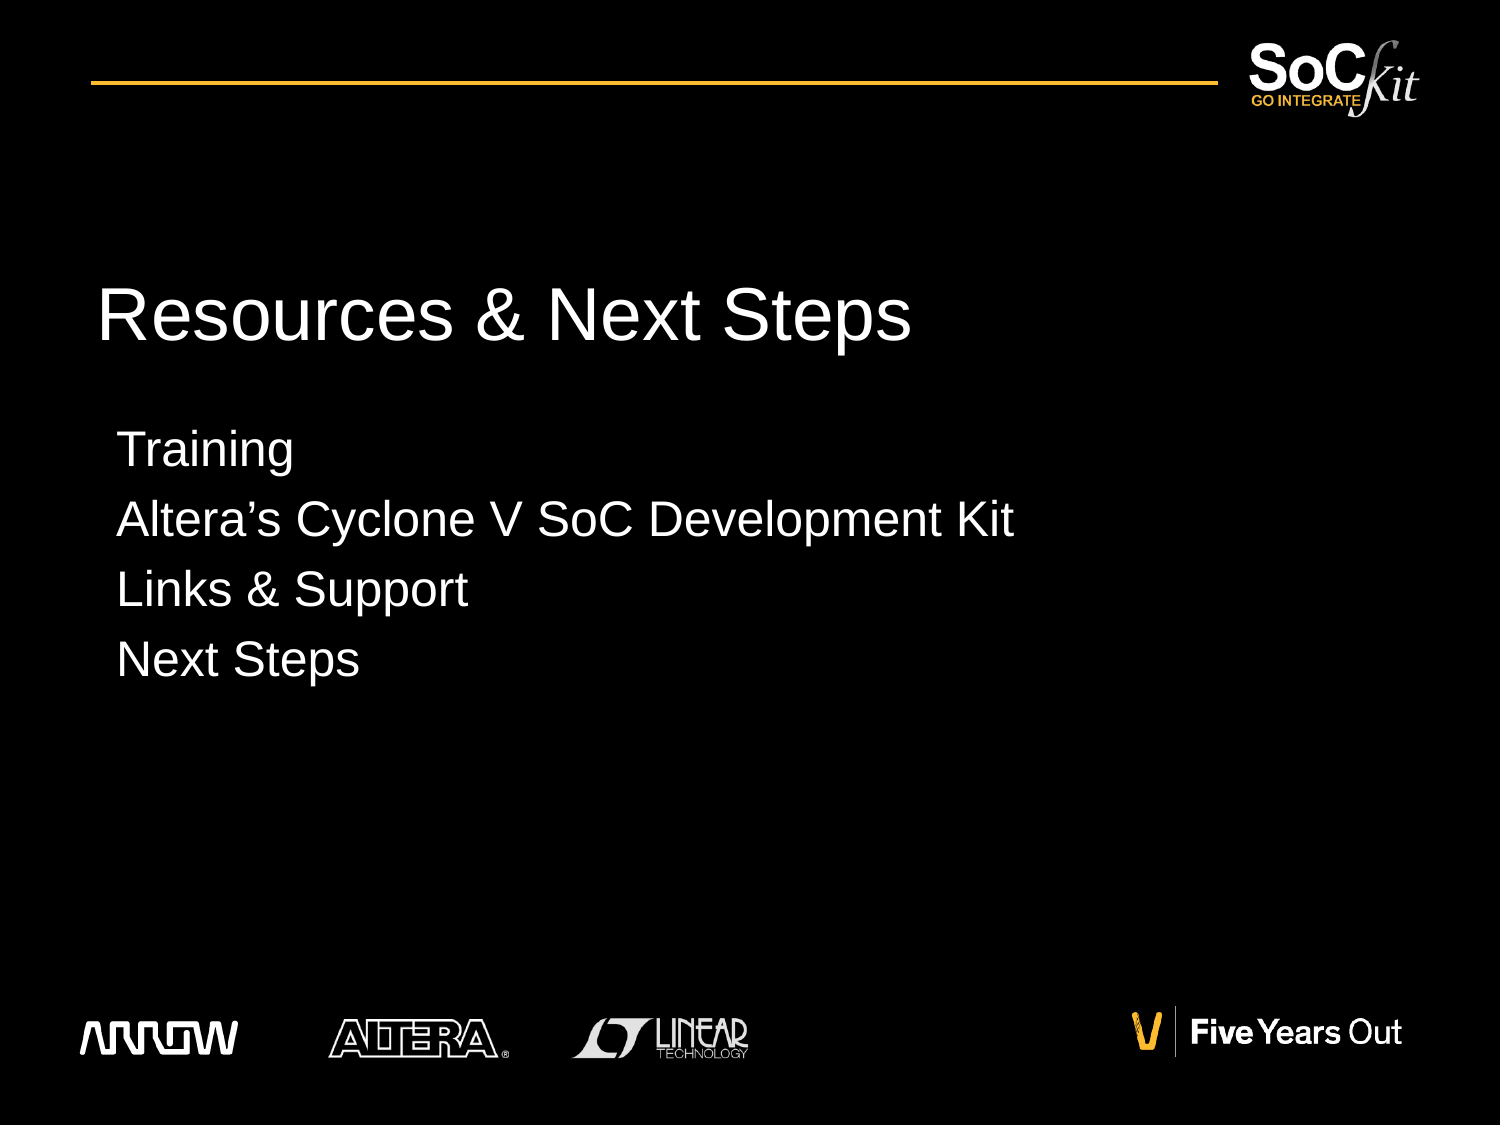

# Resources & Next Steps
Training
Altera’s Cyclone V SoC Development Kit
Links & Support
Next Steps